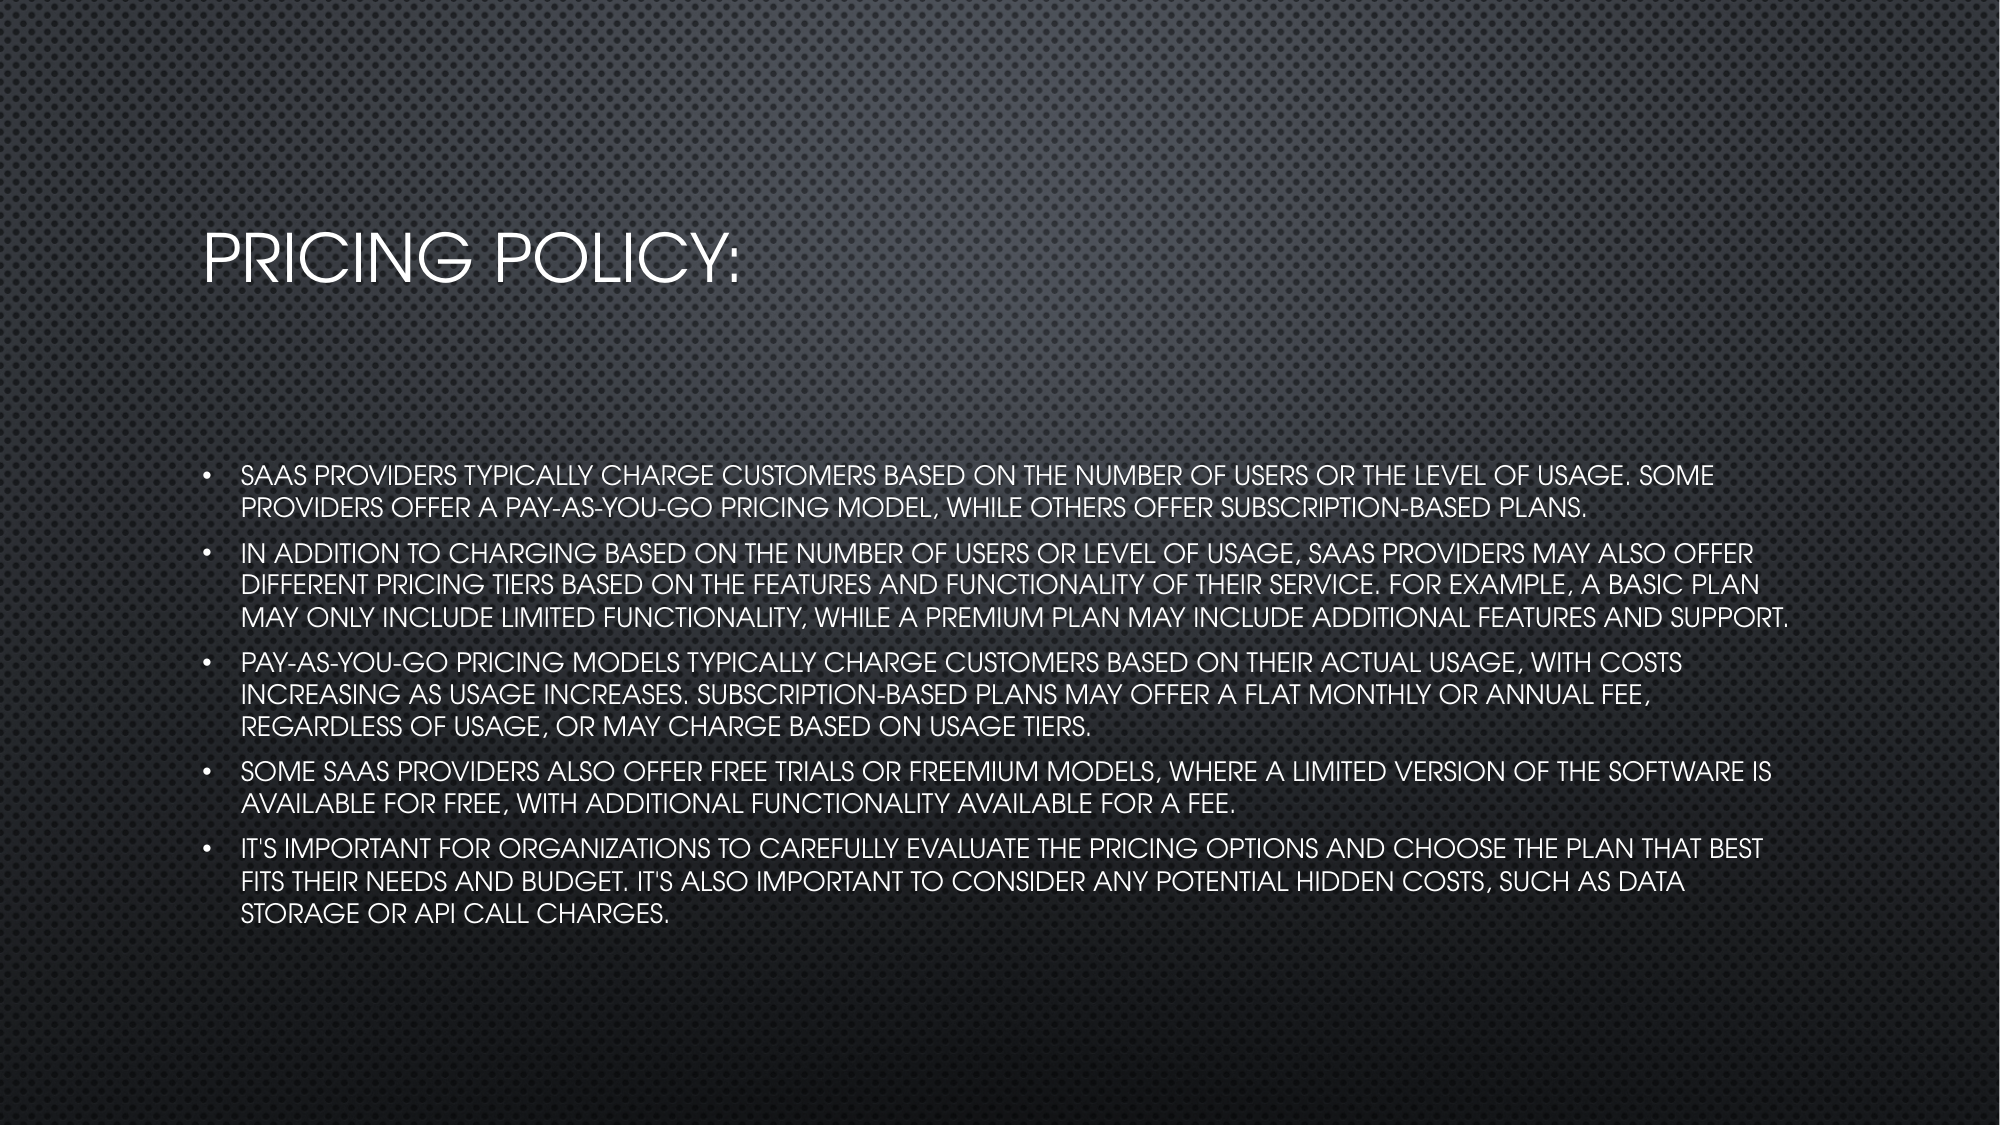

# Pricing policy:
SaaS providers typically charge customers based on the number of users or the level of usage. Some providers offer a pay-as-you-go pricing model, while others offer subscription-based plans.
In addition to charging based on the number of users or level of usage, SaaS providers may also offer different pricing tiers based on the features and functionality of their service. For example, a basic plan may only include limited functionality, while a premium plan may include additional features and support.
Pay-as-you-go pricing models typically charge customers based on their actual usage, with costs increasing as usage increases. Subscription-based plans may offer a flat monthly or annual fee, regardless of usage, or may charge based on usage tiers.
Some SaaS providers also offer free trials or freemium models, where a limited version of the software is available for free, with additional functionality available for a fee.
It's important for organizations to carefully evaluate the pricing options and choose the plan that best fits their needs and budget. It's also important to consider any potential hidden costs, such as data storage or API call charges.